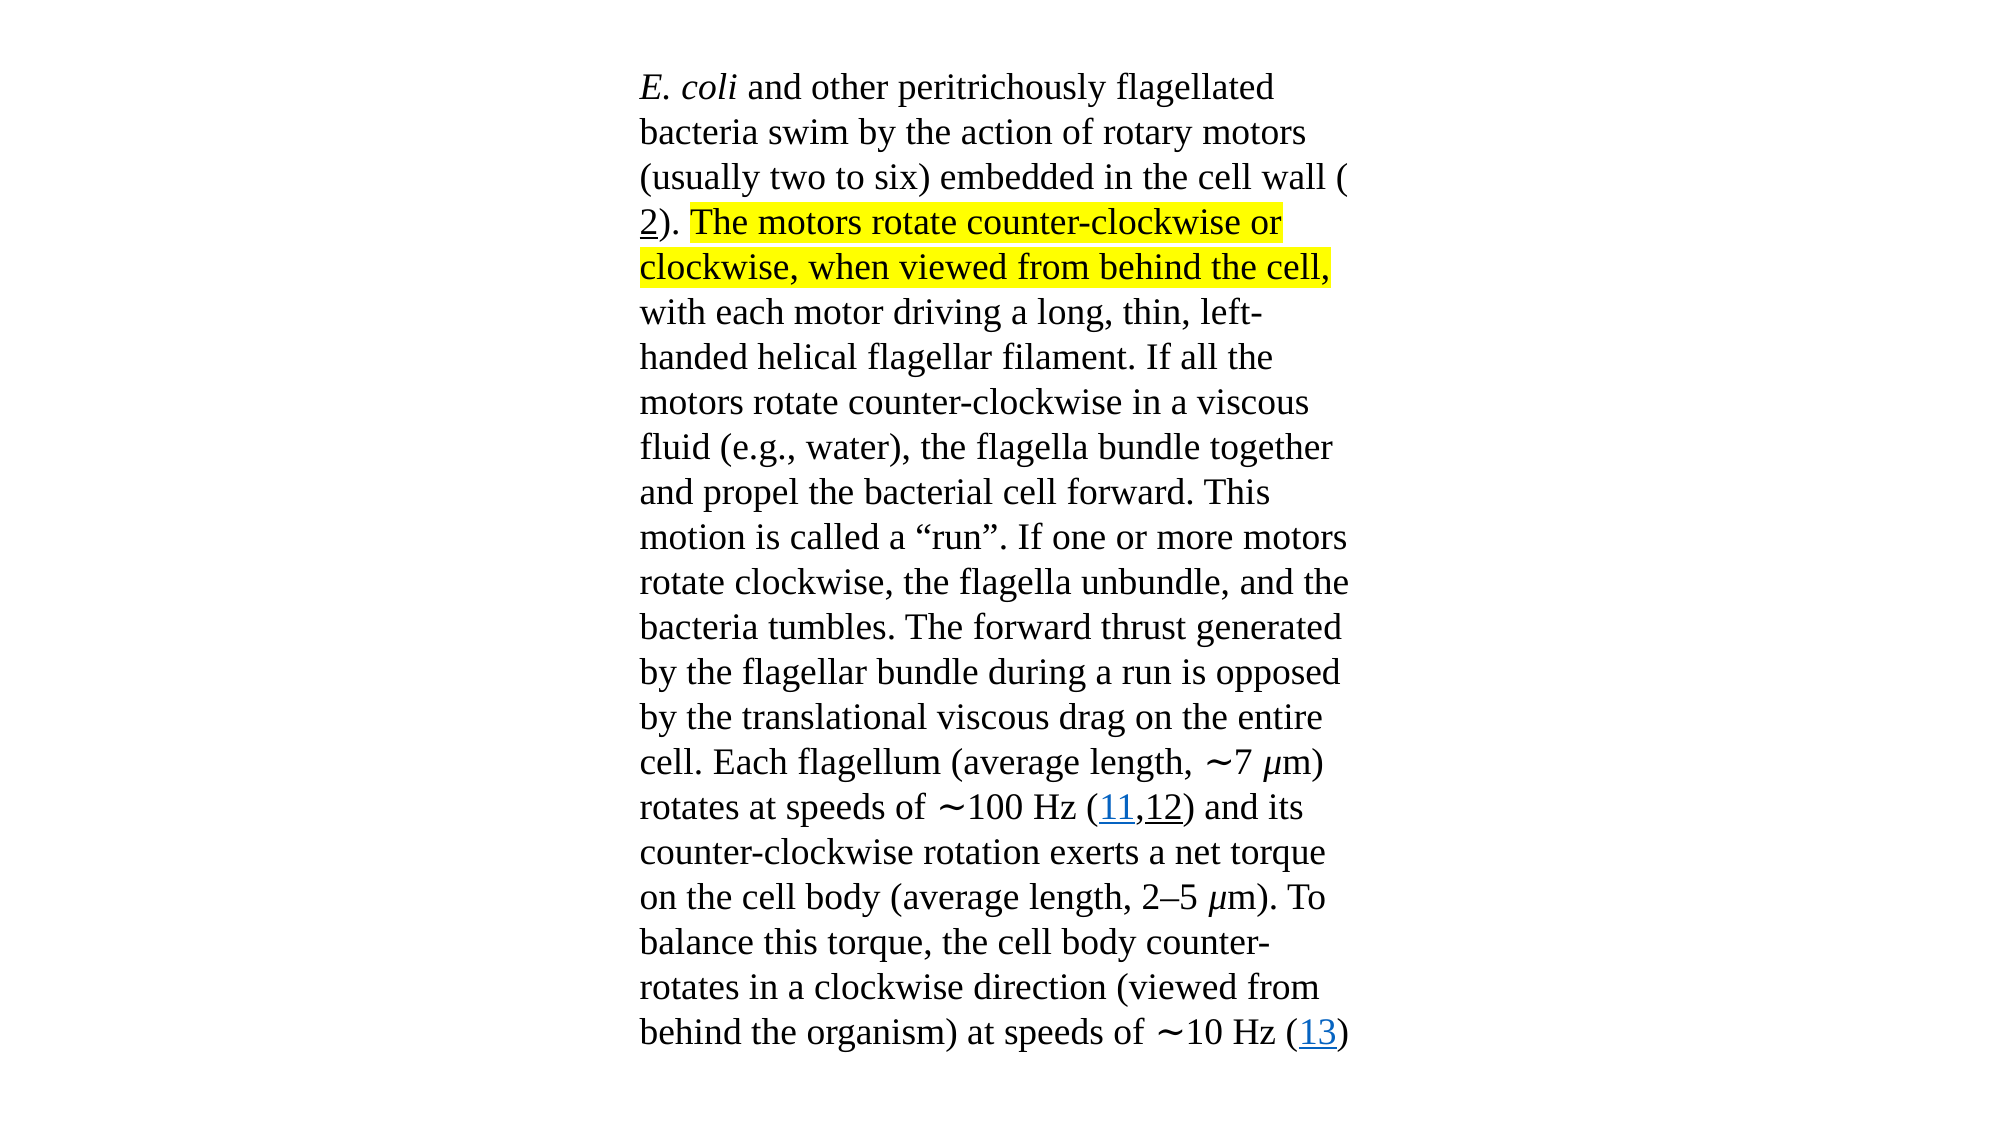

E. coli and other peritrichously flagellated bacteria swim by the action of rotary motors (usually two to six) embedded in the cell wall (2). The motors rotate counter-clockwise or clockwise, when viewed from behind the cell, with each motor driving a long, thin, left-handed helical flagellar filament. If all the motors rotate counter-clockwise in a viscous fluid (e.g., water), the flagella bundle together and propel the bacterial cell forward. This motion is called a “run”. If one or more motors rotate clockwise, the flagella unbundle, and the bacteria tumbles. The forward thrust generated by the flagellar bundle during a run is opposed by the translational viscous drag on the entire cell. Each flagellum (average length, ∼7 μm) rotates at speeds of ∼100 Hz (11,12) and its counter-clockwise rotation exerts a net torque on the cell body (average length, 2–5 μm). To balance this torque, the cell body counter-rotates in a clockwise direction (viewed from behind the organism) at speeds of ∼10 Hz (13)